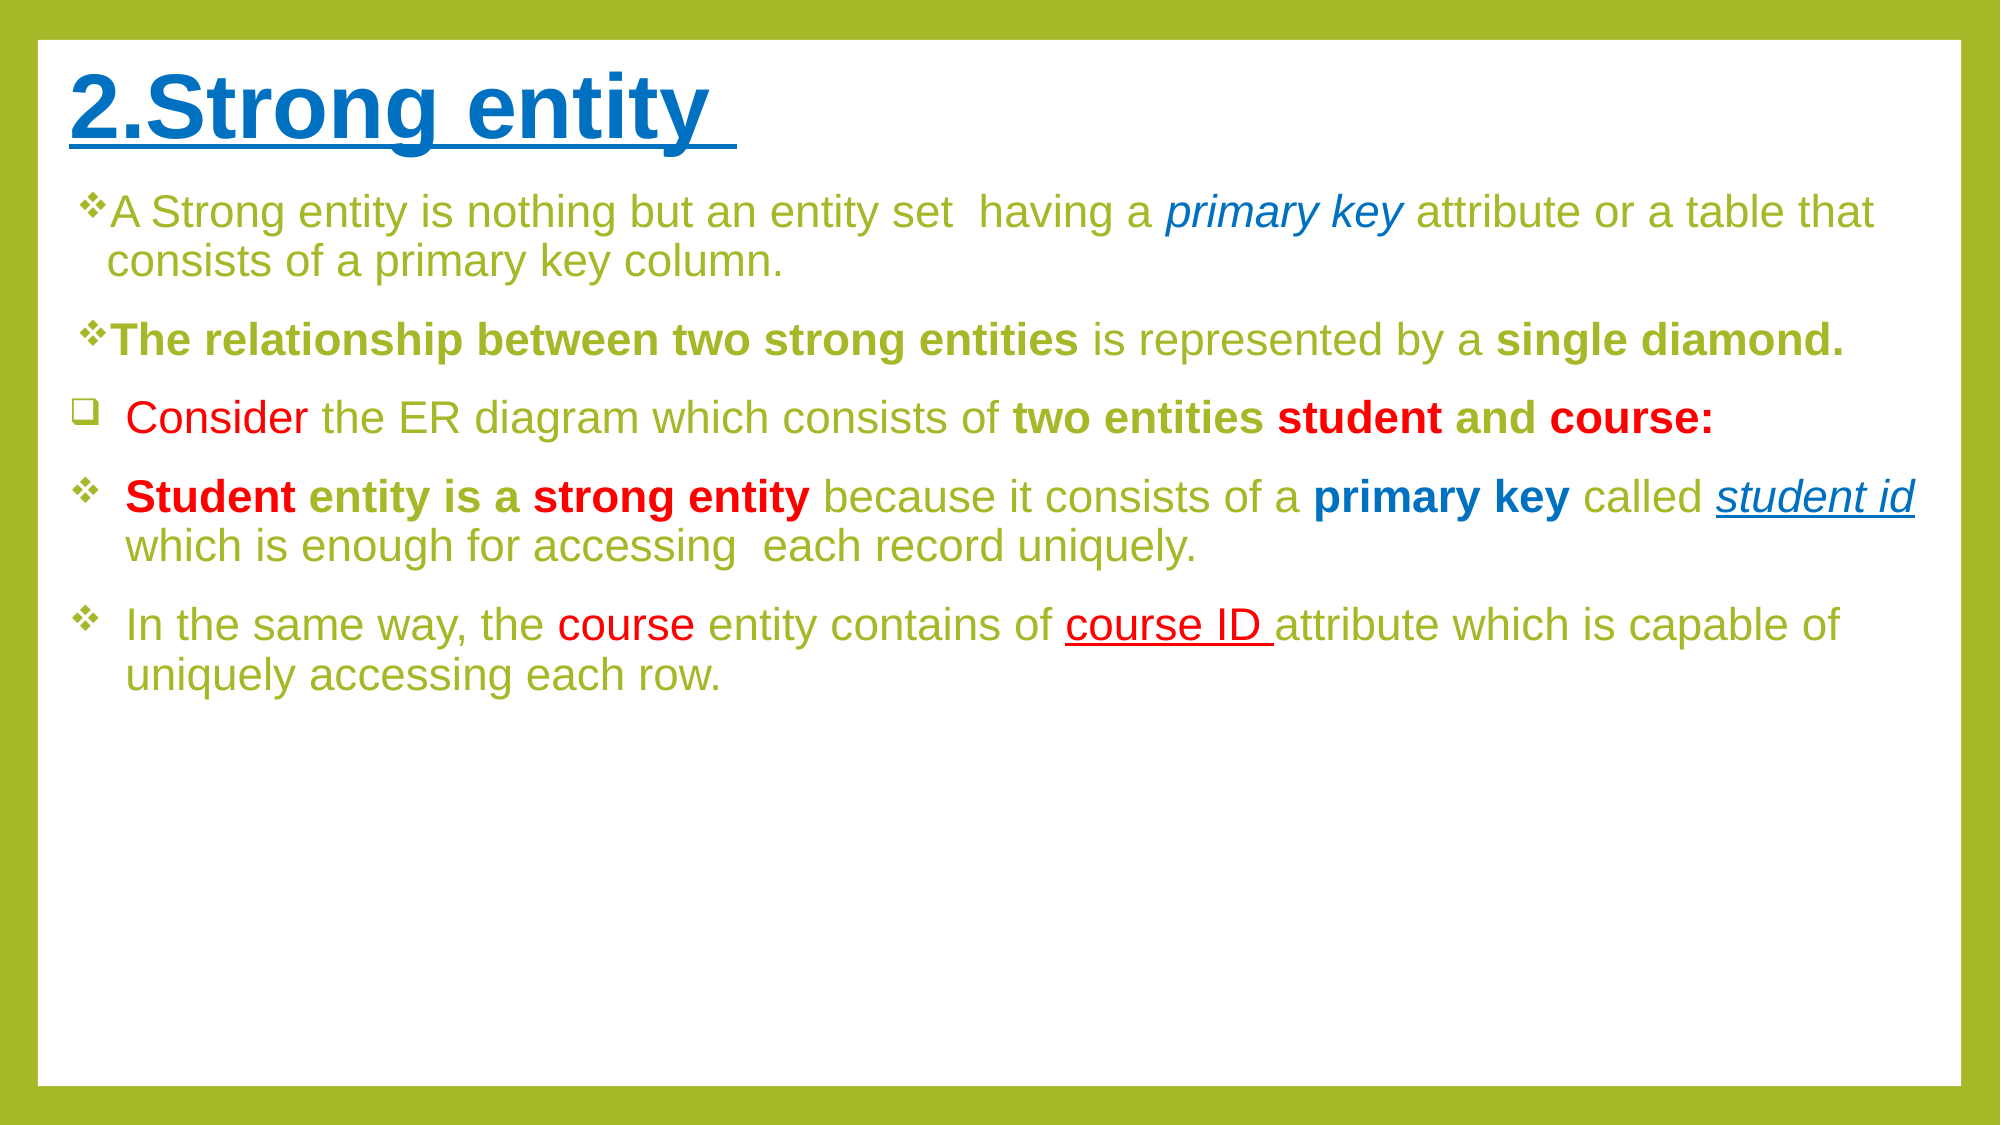

2.Strong entity
A Strong entity is nothing but an entity set  having a primary key attribute or a table that consists of a primary key column.
The relationship between two strong entities is represented by a single diamond.
Consider the ER diagram which consists of two entities student and course:
Student entity is a strong entity because it consists of a primary key called student id which is enough for accessing  each record uniquely.
In the same way, the course entity contains of course ID attribute which is capable of uniquely accessing each row.